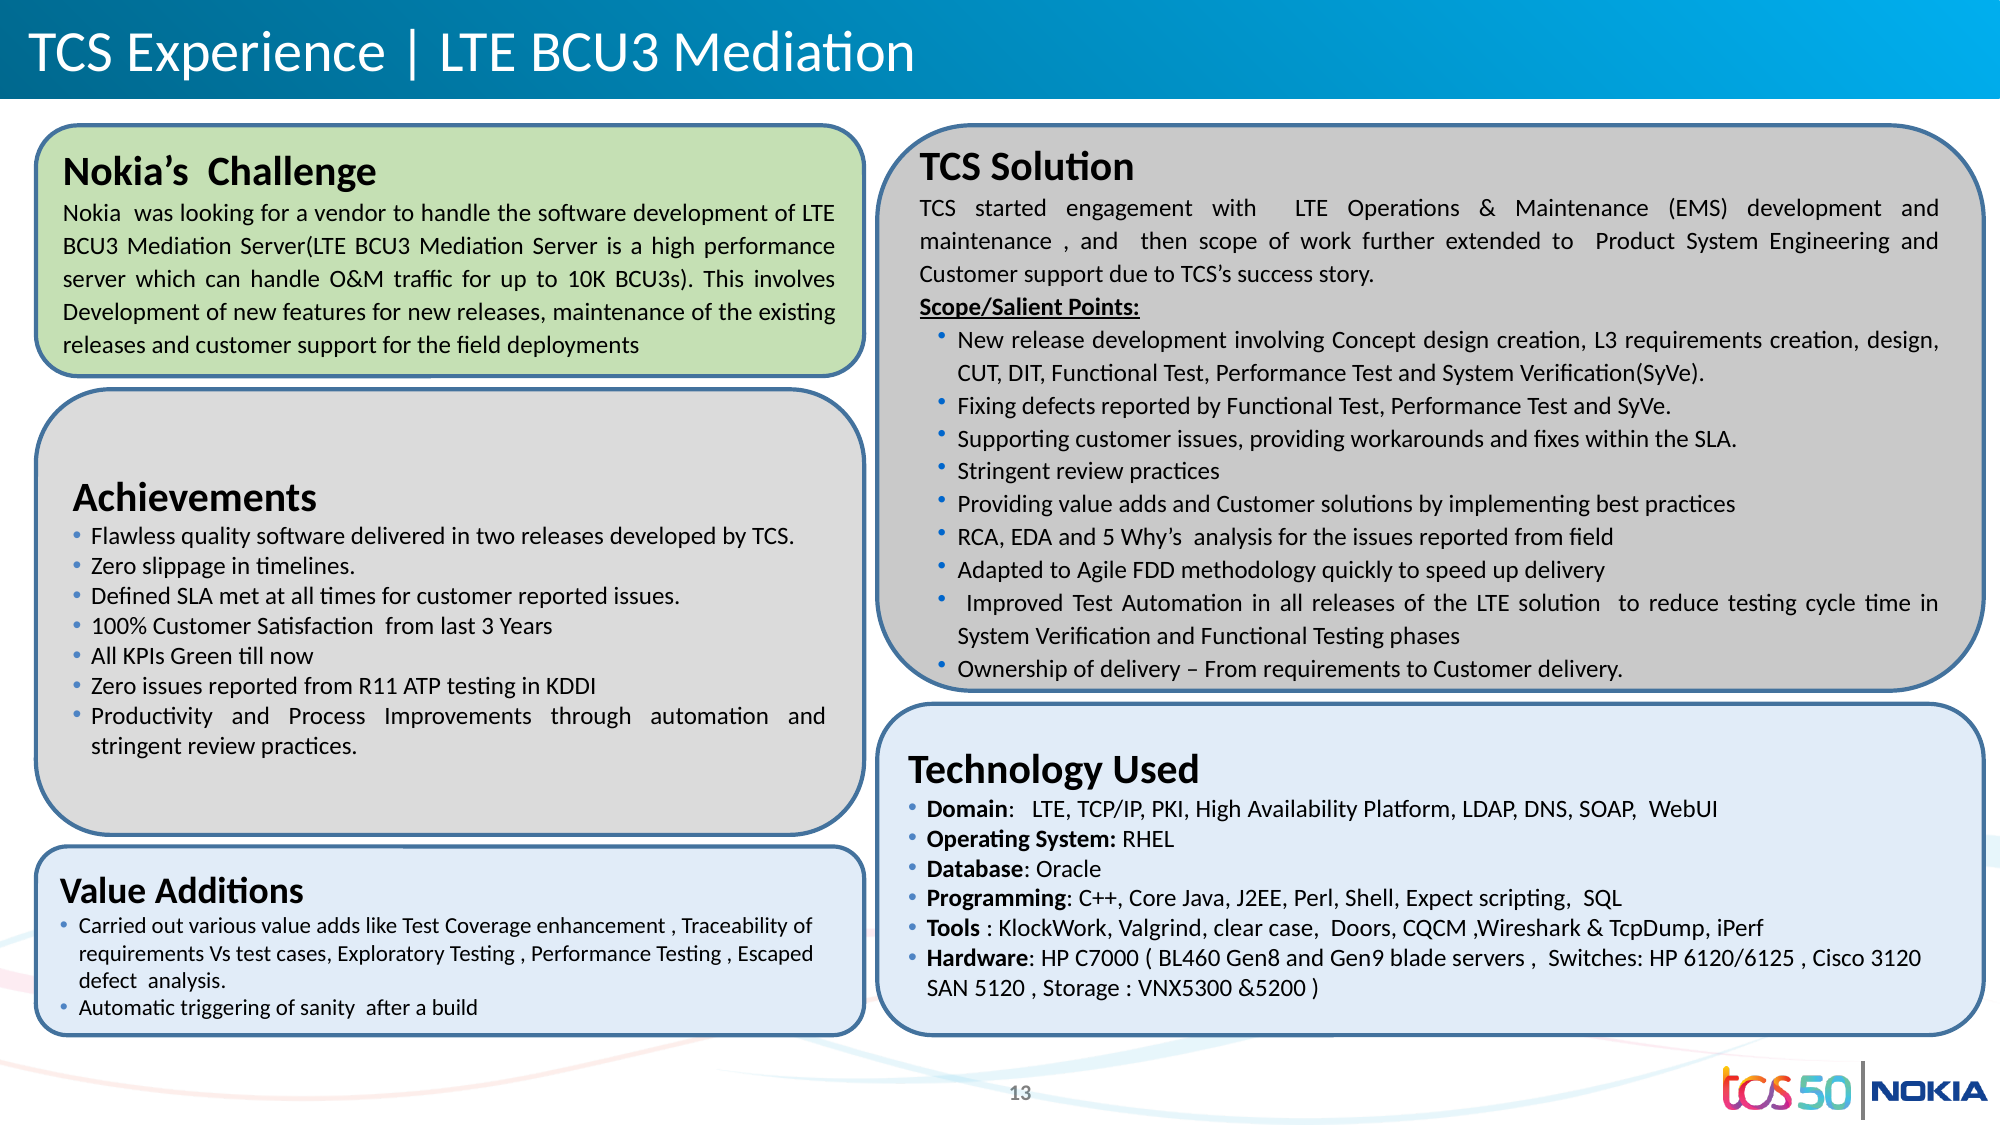

# TCS Experience | LTE BCU3 Mediation
Nokia’s  Challenge
Nokia  was looking for a vendor to handle the software development of LTE BCU3 Mediation Server(LTE BCU3 Mediation Server is a high performance server which can handle O&M traffic for up to 10K BCU3s). This involves Development of new features for new releases, maintenance of the existing releases and customer support for the field deployments
TCS Solution
TCS started engagement with  LTE Operations & Maintenance (EMS) development and maintenance , and  then scope of work further extended to  Product System Engineering and Customer support due to TCS’s success story.
Scope/Salient Points:
New release development involving Concept design creation, L3 requirements creation, design, CUT, DIT, Functional Test, Performance Test and System Verification(SyVe).
Fixing defects reported by Functional Test, Performance Test and SyVe.
Supporting customer issues, providing workarounds and fixes within the SLA.
Stringent review practices
Providing value adds and Customer solutions by implementing best practices
RCA, EDA and 5 Why’s  analysis for the issues reported from field
Adapted to Agile FDD methodology quickly to speed up delivery
 Improved Test Automation in all releases of the LTE solution  to reduce testing cycle time in System Verification and Functional Testing phases
Ownership of delivery – From requirements to Customer delivery.
Achievements
Flawless quality software delivered in two releases developed by TCS.
Zero slippage in timelines.
Defined SLA met at all times for customer reported issues.
100% Customer Satisfaction  from last 3 Years
All KPIs Green till now
Zero issues reported from R11 ATP testing in KDDI
Productivity and Process Improvements through automation and stringent review practices.
Technology Used
Domain:   LTE, TCP/IP, PKI, High Availability Platform, LDAP, DNS, SOAP,  WebUI
Operating System: RHEL
Database: Oracle
Programming: C++, Core Java, J2EE, Perl, Shell, Expect scripting,  SQL
Tools : KlockWork, Valgrind, clear case,  Doors, CQCM ,Wireshark & TcpDump, iPerf
Hardware: HP C7000 ( BL460 Gen8 and Gen9 blade servers ,  Switches: HP 6120/6125 , Cisco 3120  SAN 5120 , Storage : VNX5300 &5200 )
Value Additions
Carried out various value adds like Test Coverage enhancement , Traceability of requirements Vs test cases, Exploratory Testing , Performance Testing , Escaped defect  analysis.
Automatic triggering of sanity  after a build